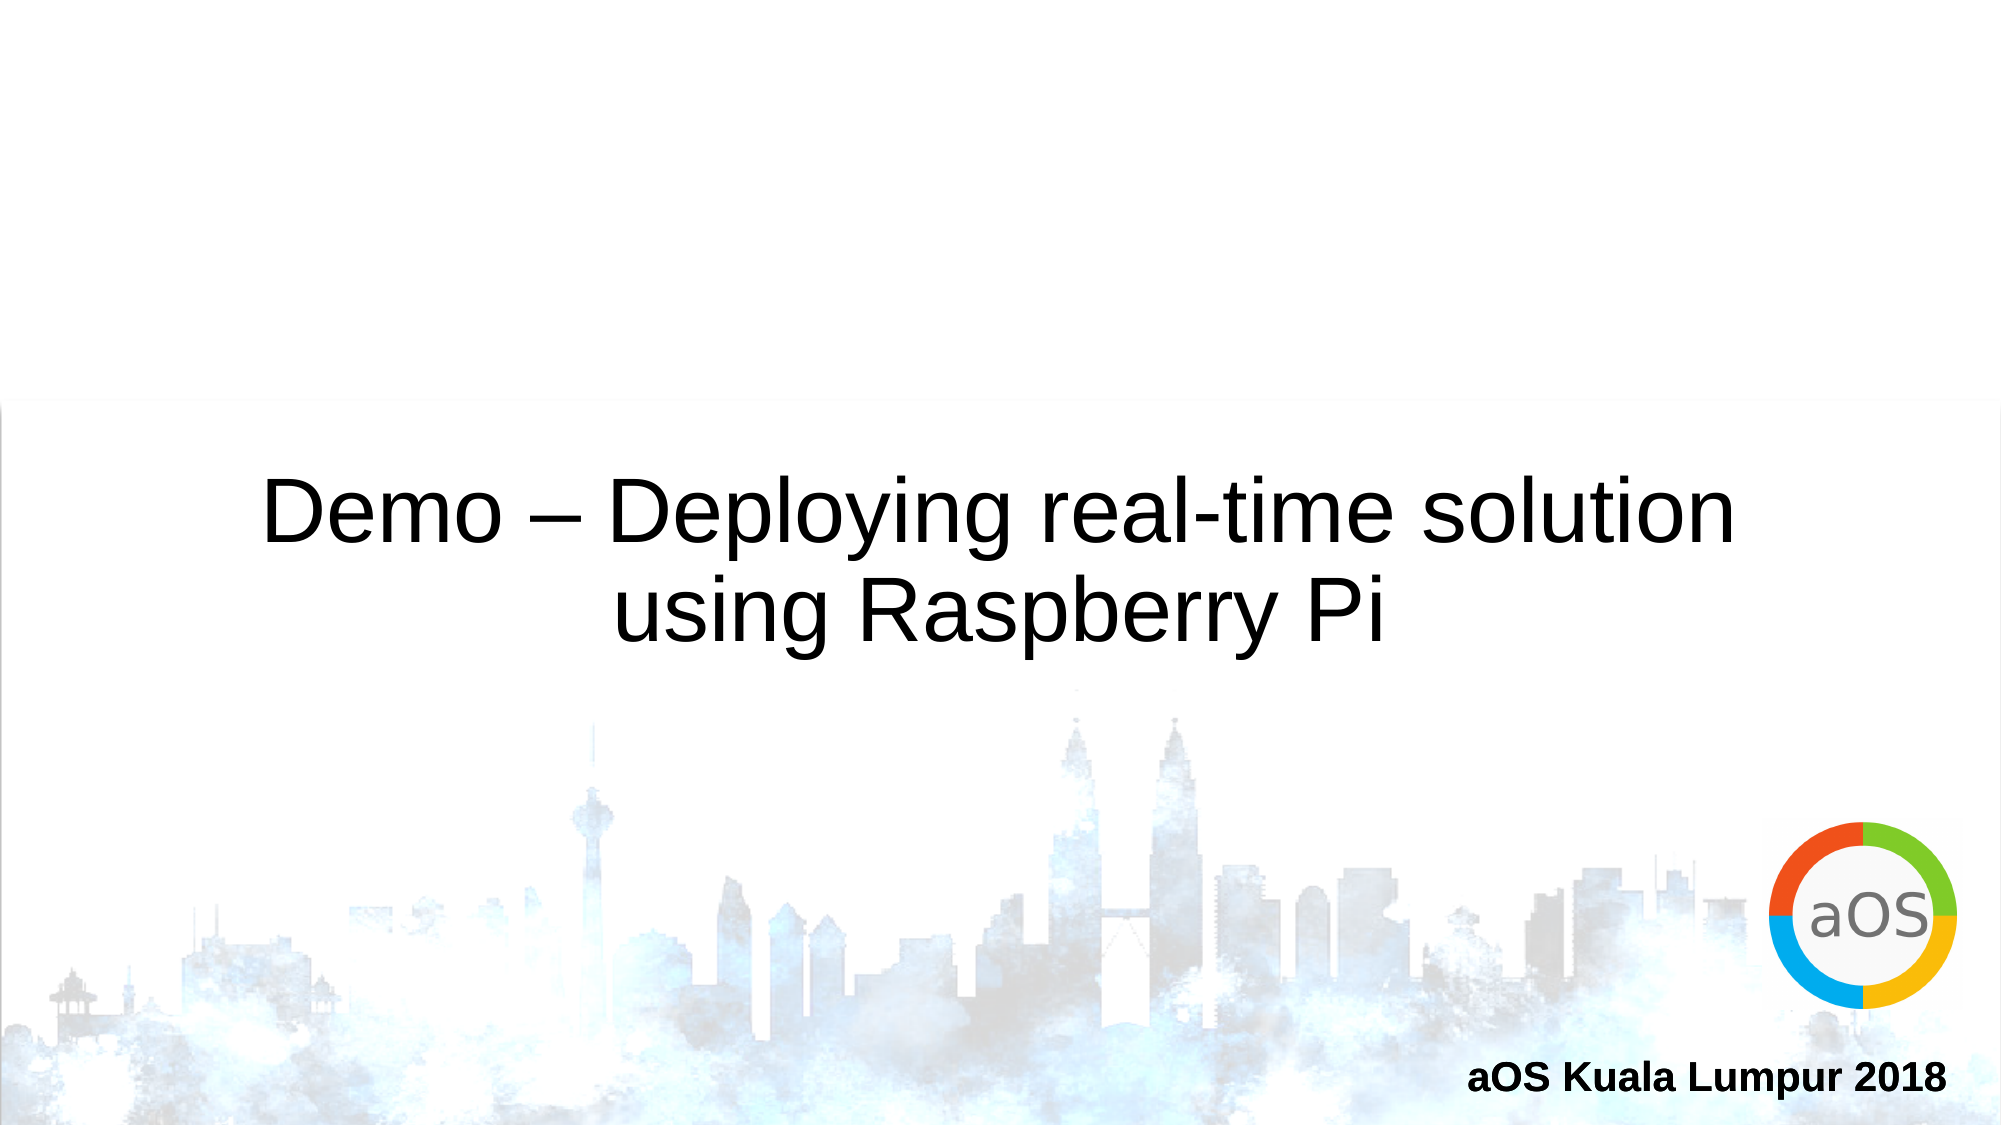

# Demo – Deploying real-time solution using Raspberry Pi